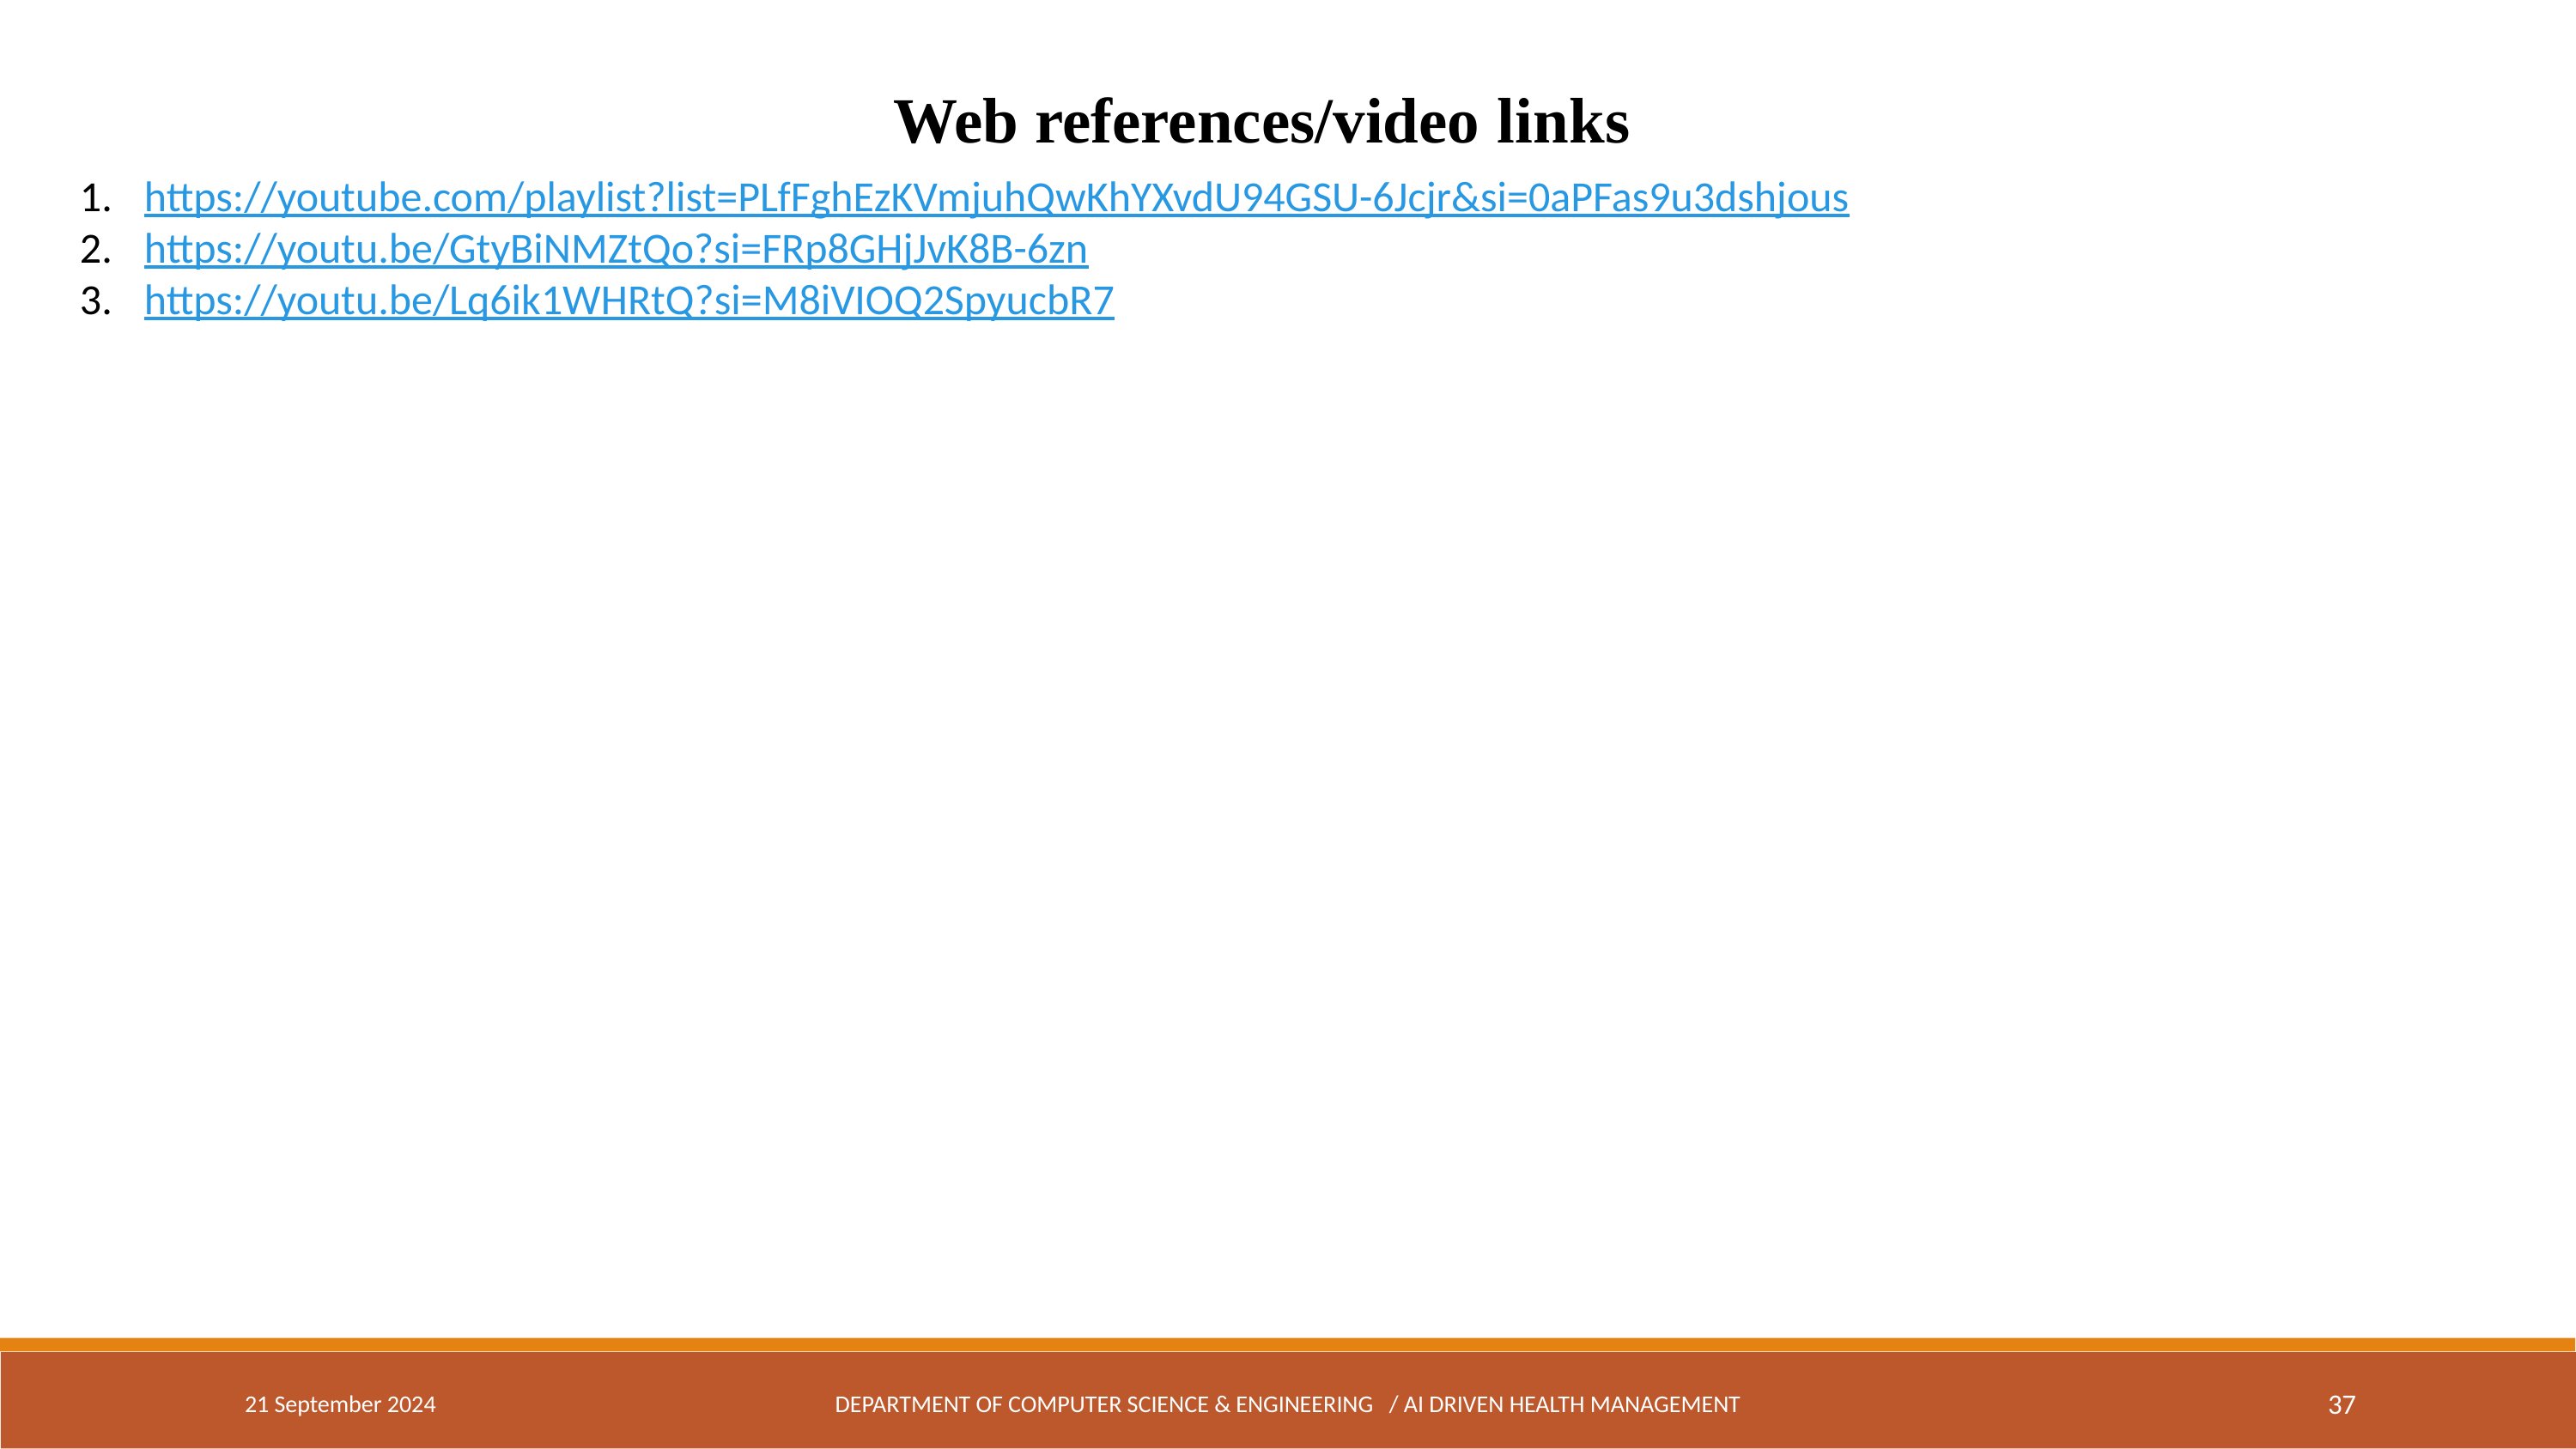

Web references/video links
https://youtube.com/playlist?list=PLfFghEzKVmjuhQwKhYXvdU94GSU-6Jcjr&si=0aPFas9u3dshjous
https://youtu.be/GtyBiNMZtQo?si=FRp8GHjJvK8B-6zn
https://youtu.be/Lq6ik1WHRtQ?si=M8iVIOQ2SpyucbR7
21 September 2024
DEPARTMENT OF COMPUTER SCIENCE & ENGINEERING   / AI DRIVEN HEALTH MANAGEMENT
37